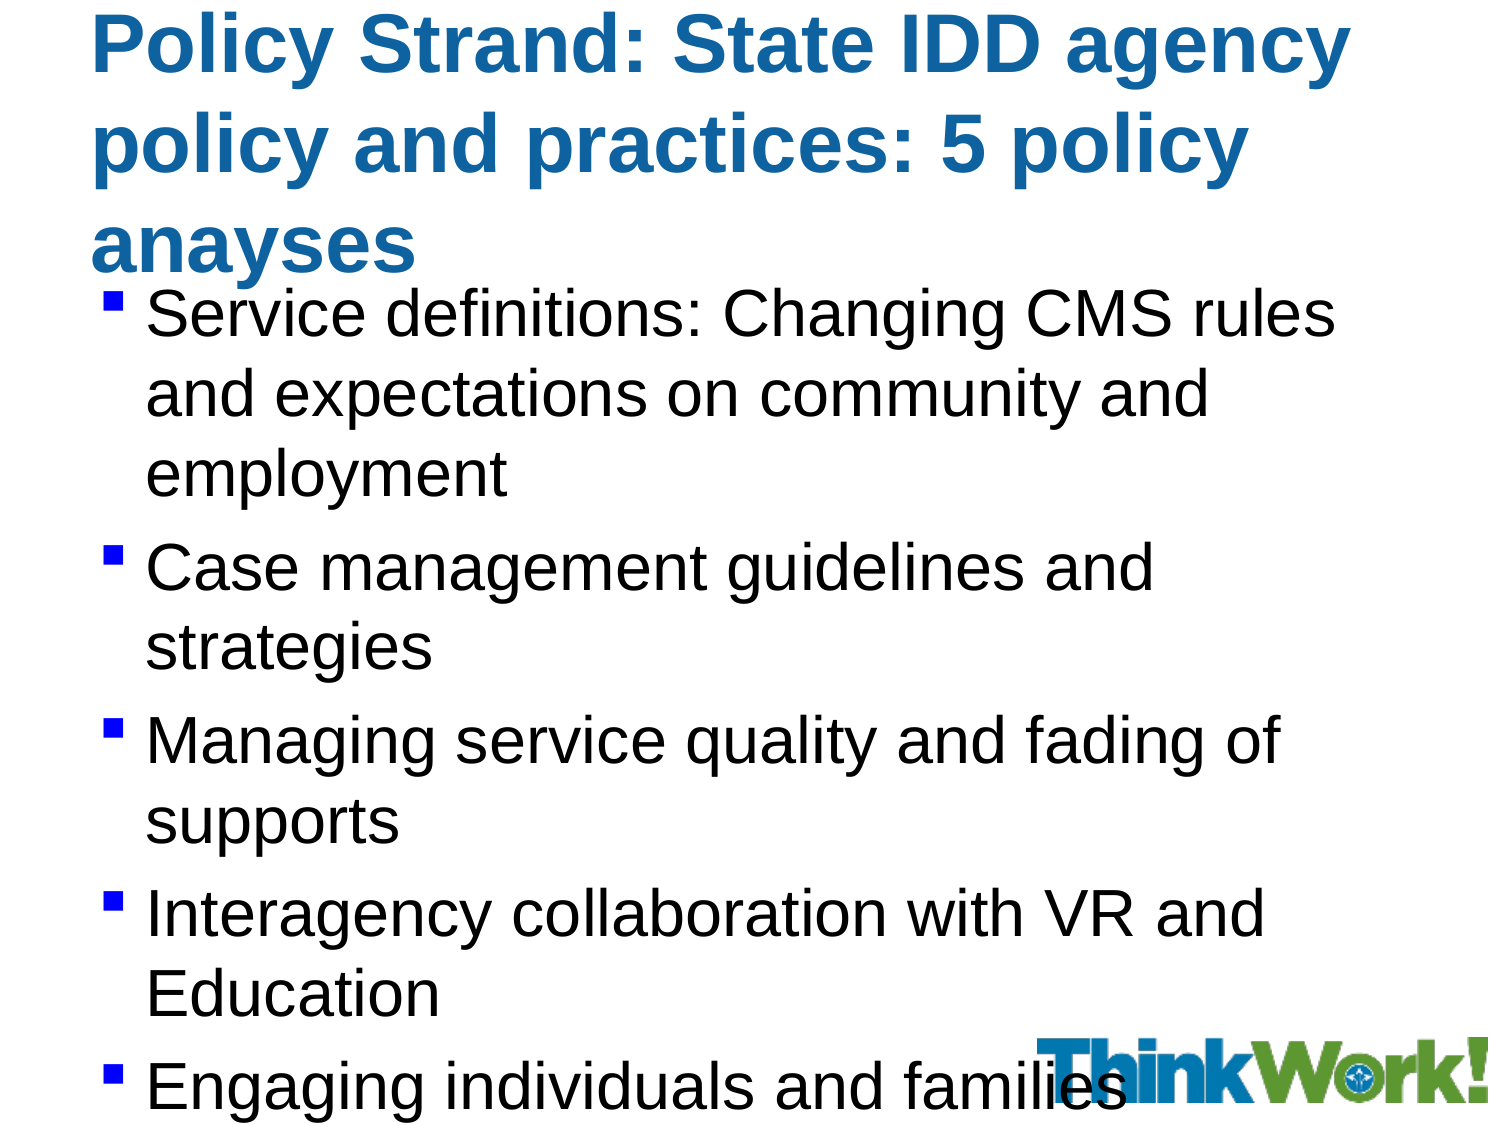

# Policy Strand: State IDD agency policy and practices: 5 policy anayses
Service definitions: Changing CMS rules and expectations on community and employment
Case management guidelines and strategies
Managing service quality and fading of supports
Interagency collaboration with VR and Education
Engaging individuals and families